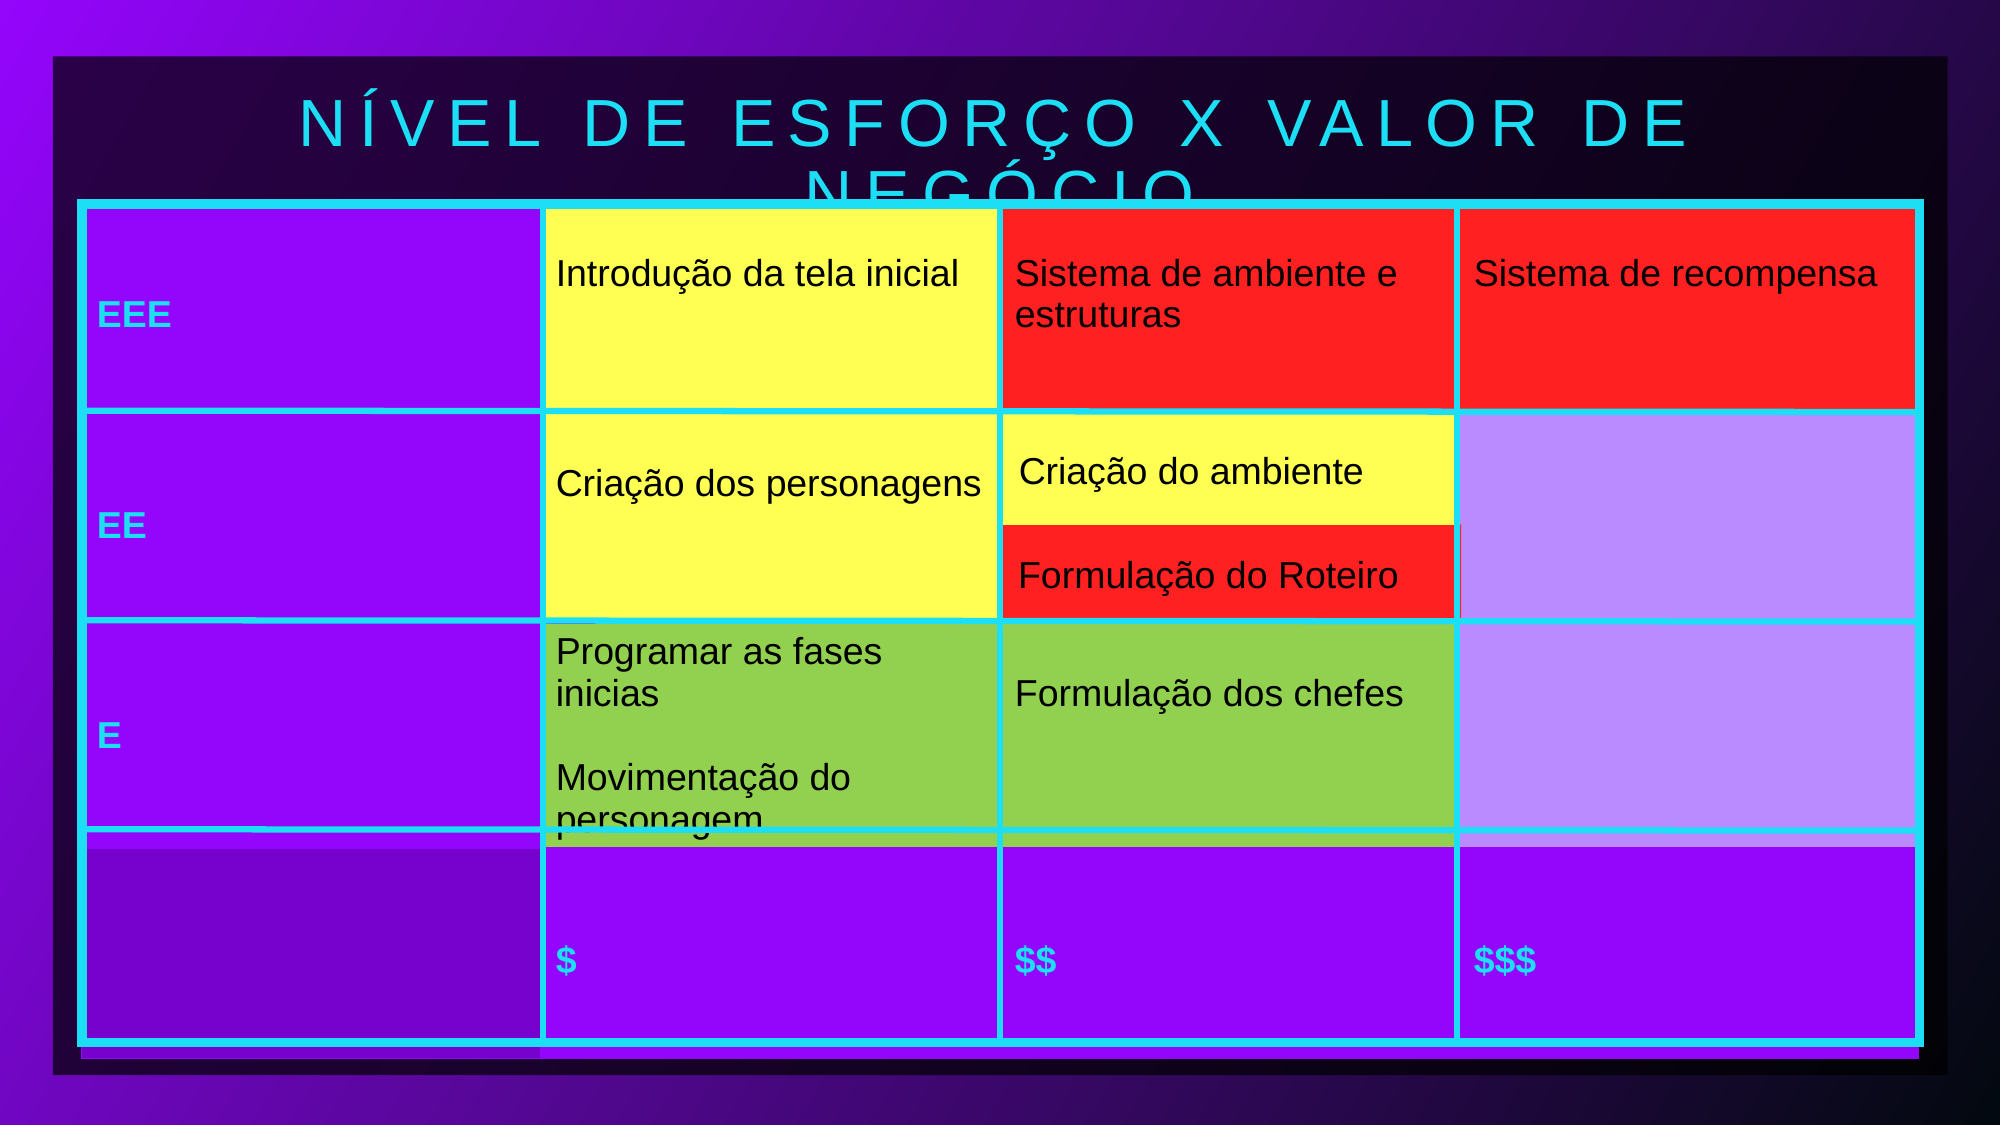

NÍVEL DE ESFORÇO X VALOR DE NEGÓCIO

| EEE | Introdução da tela inicial | Sistema de ambiente e estruturas | Sistema de recompensa |
| --- | --- | --- | --- |
| EE | Criação dos personagens |  |  |
| E | Programar as fases inicias Movimentação do personagem | Formulação dos chefes |  |
|  | $ | $$ | $$$ |

Criação do ambiente

Formulação do Roteiro